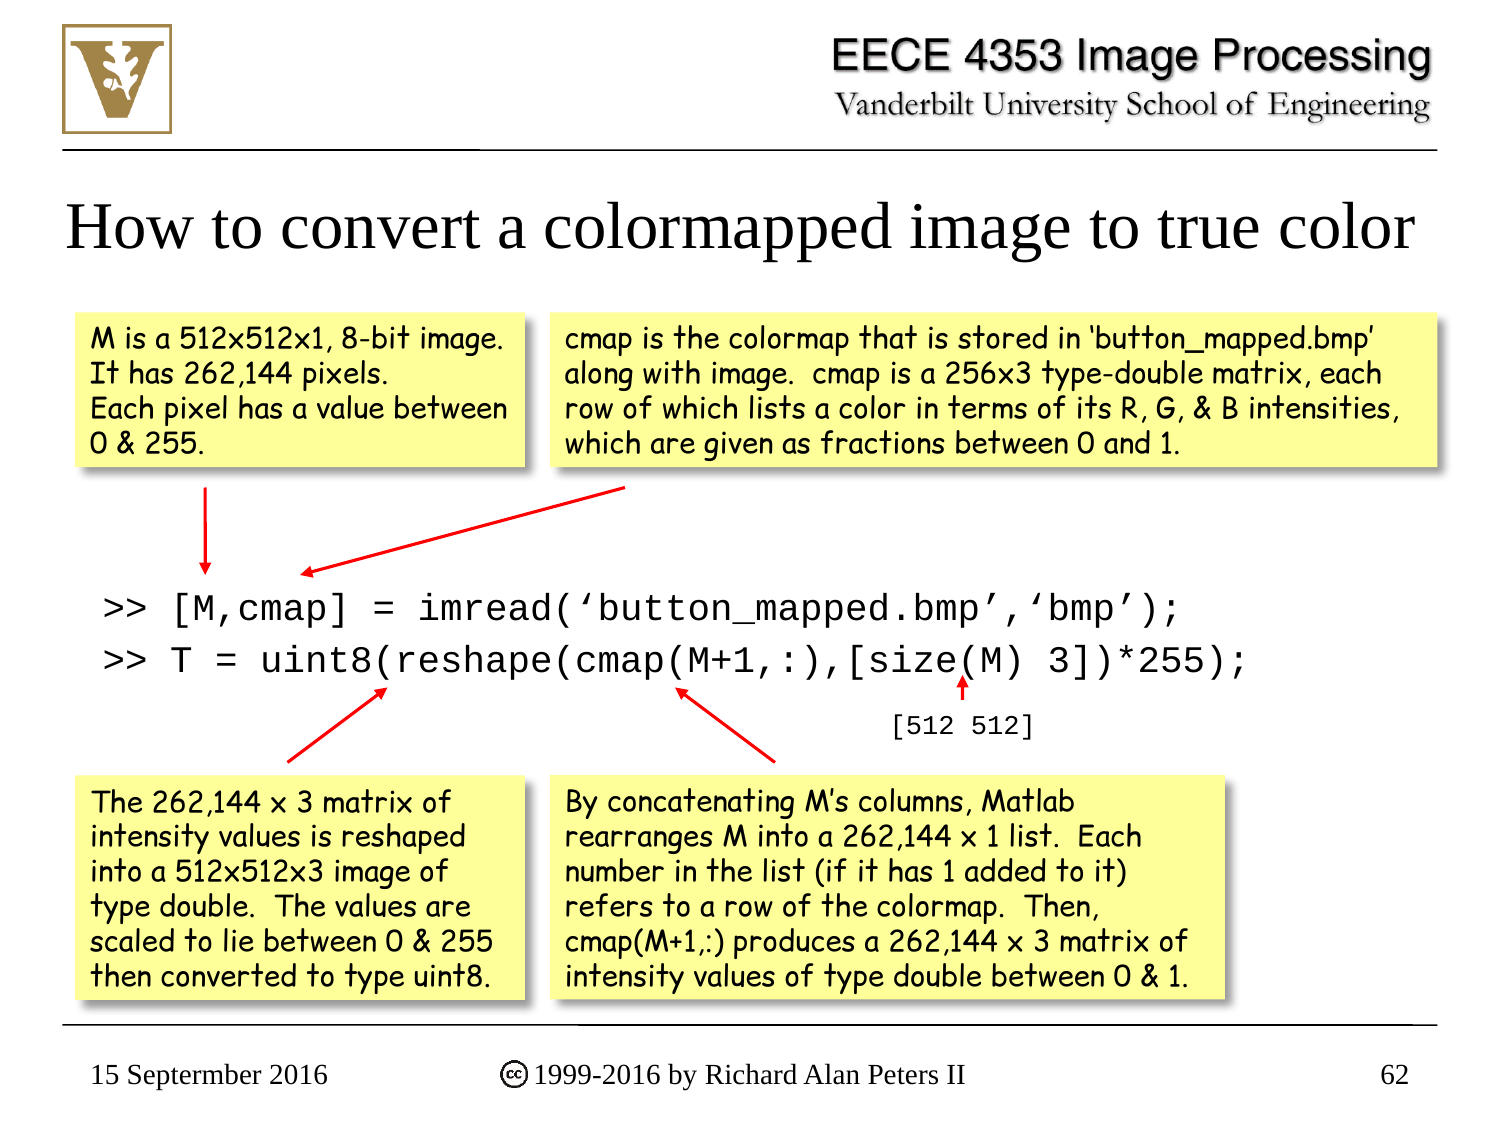

# How to convert a colormapped image to true color
M is a 512x512x1, 8-bit image.
It has 262,144 pixels.
Each pixel has a value between 0 & 255.
cmap is the colormap that is stored in ‘button_mapped.bmp’ along with image.  cmap is a 256x3 type-double matrix, each row of which lists a color in terms of its R, G, & B intensities, which are given as fractions between 0 and 1.

>> [M,cmap] = imread(‘button_mapped.bmp’,‘bmp’);
>> T = uint8(reshape(cmap(M+1,:),[size(M) 3])*255);

[512 512]
By concatenating M’s columns, Matlab rearranges M into a 262,144 x 1 list.  Each number in the list (if it has 1 added to it) refers to a row of the colormap.  Then, cmap(M+1,:) produces a 262,144 x 3 matrix of intensity values of type double between 0 & 1.
The 262,144 x 3 matrix of intensity values is reshaped into a 512x512x3 image of type double.  The values are scaled to lie between 0 & 255 then converted to type uint8.
15 Septermber 2016
1999-2016 by Richard Alan Peters II
62